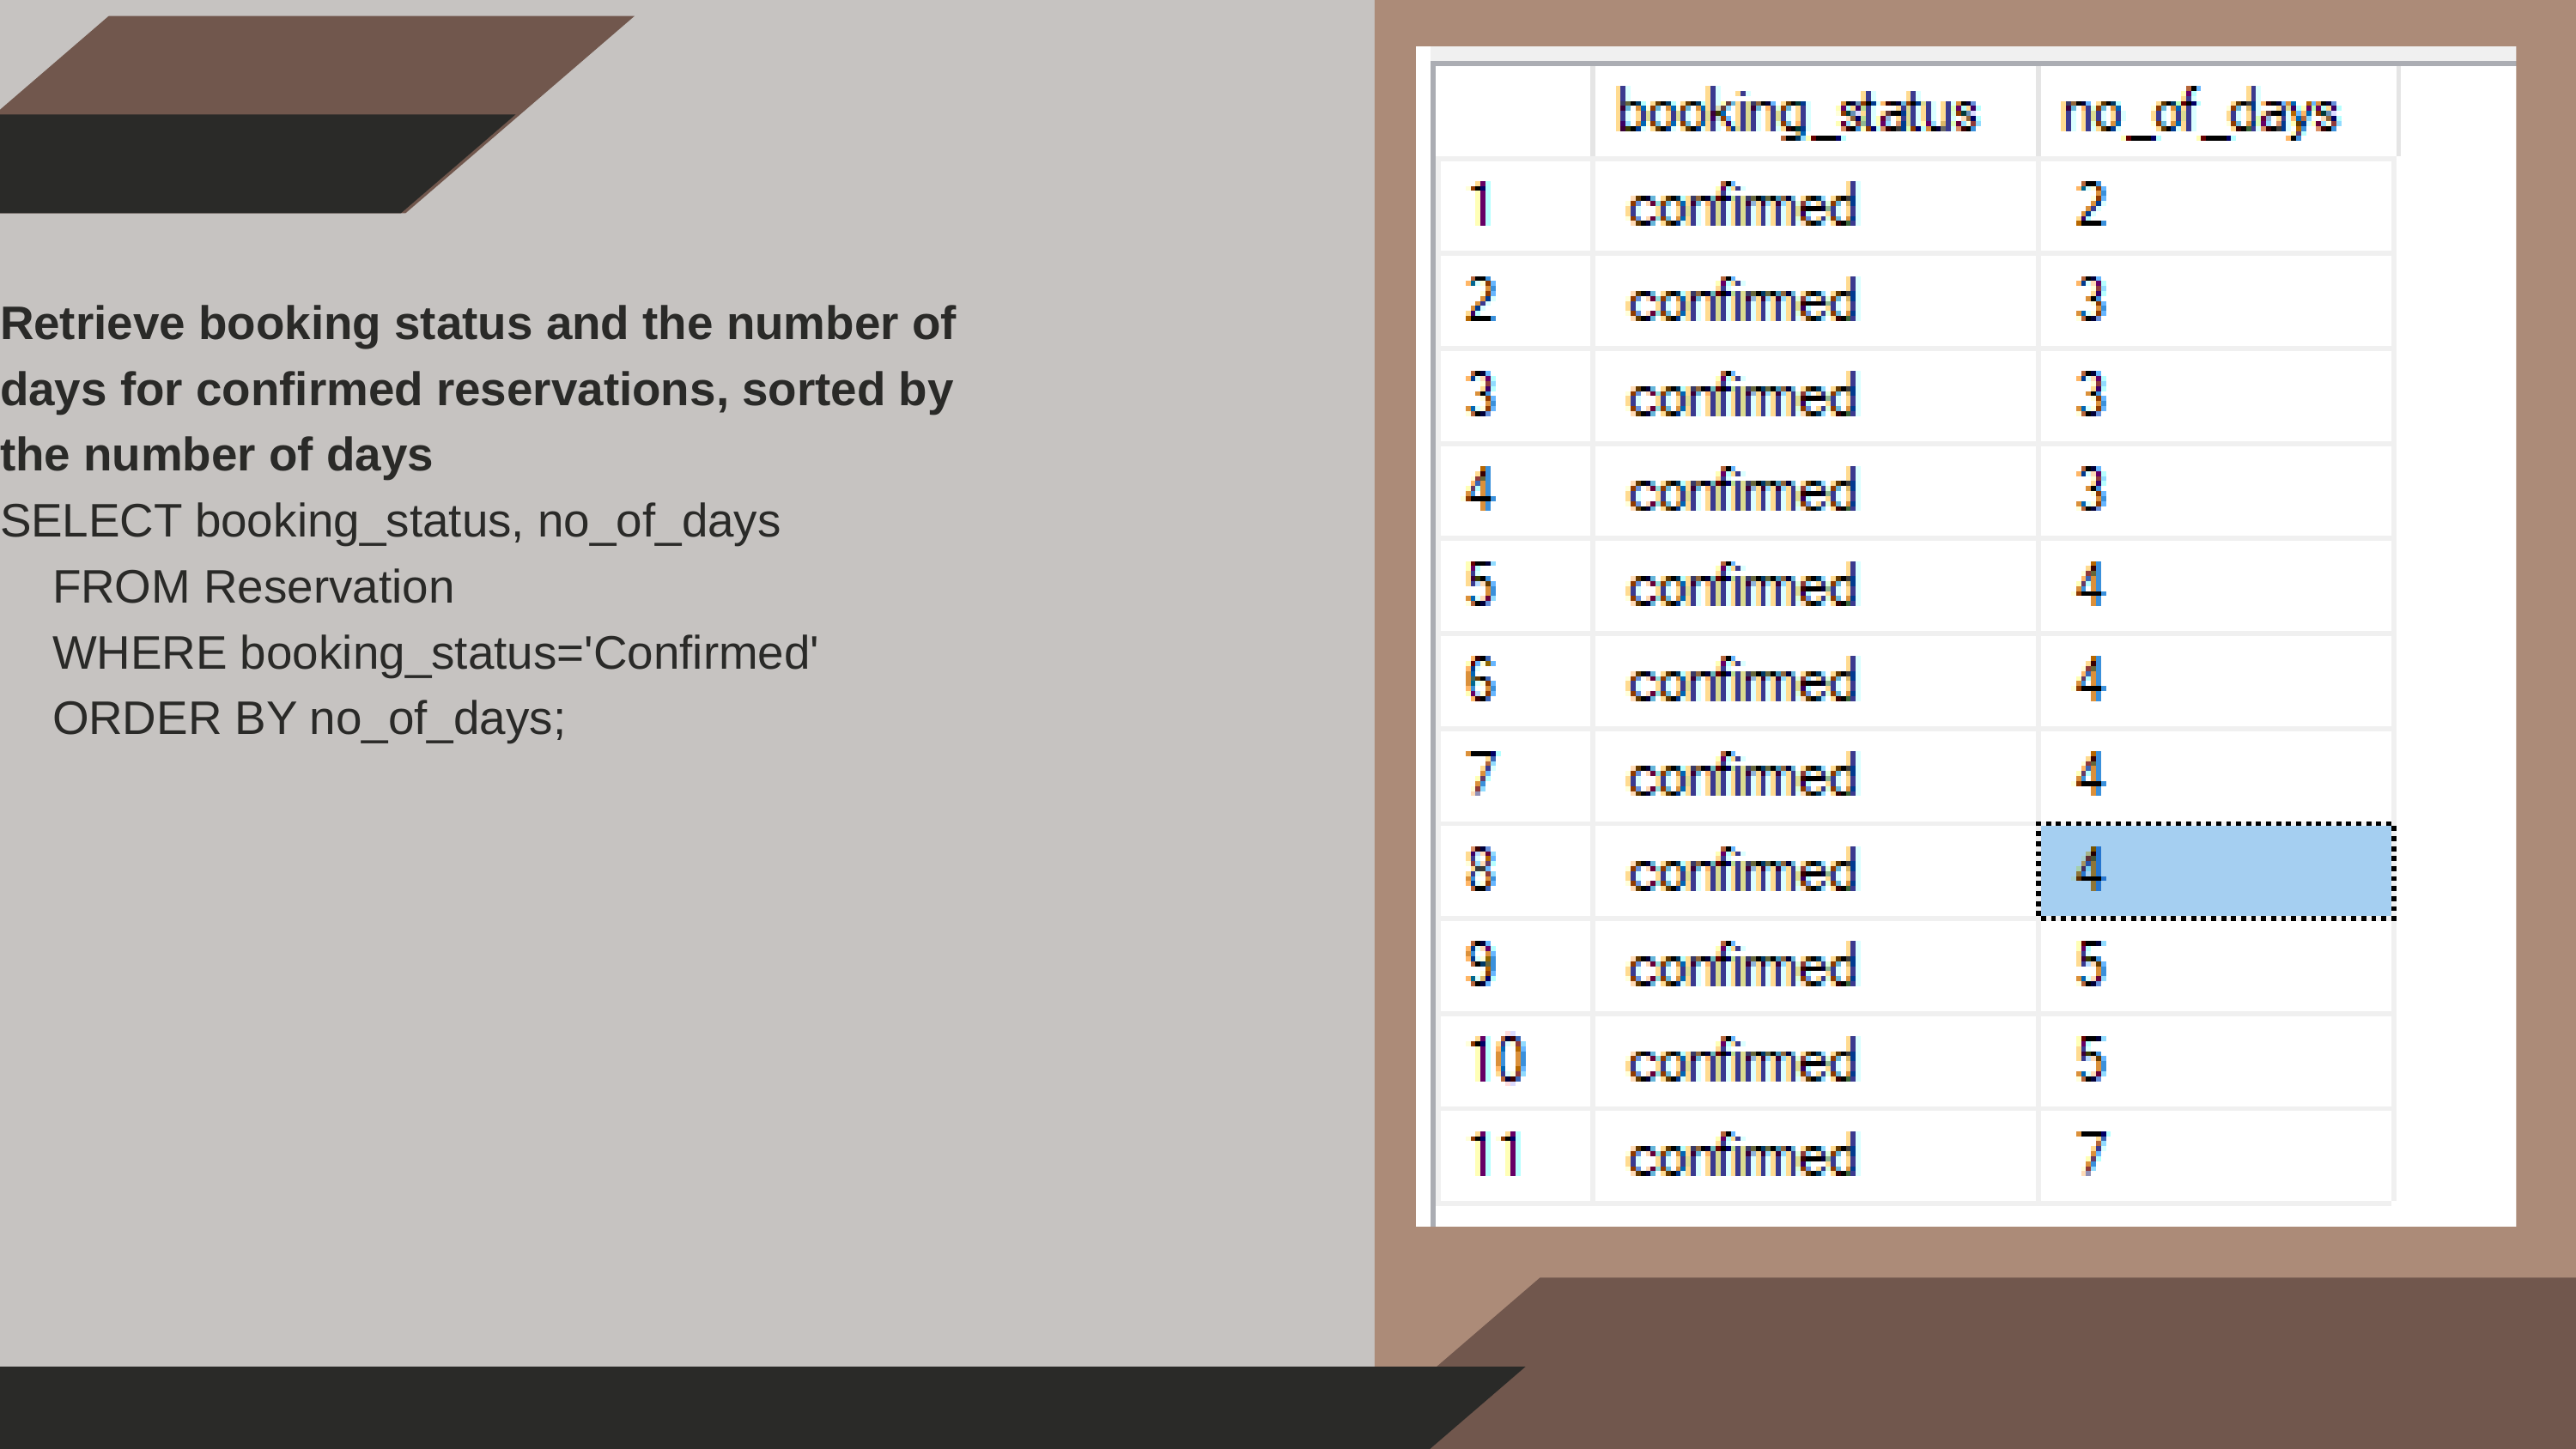

Retrieve booking status and the number of days for confirmed reservations, sorted by the number of days
SELECT booking_status, no_of_days
    FROM Reservation
    WHERE booking_status='Confirmed'
    ORDER BY no_of_days;